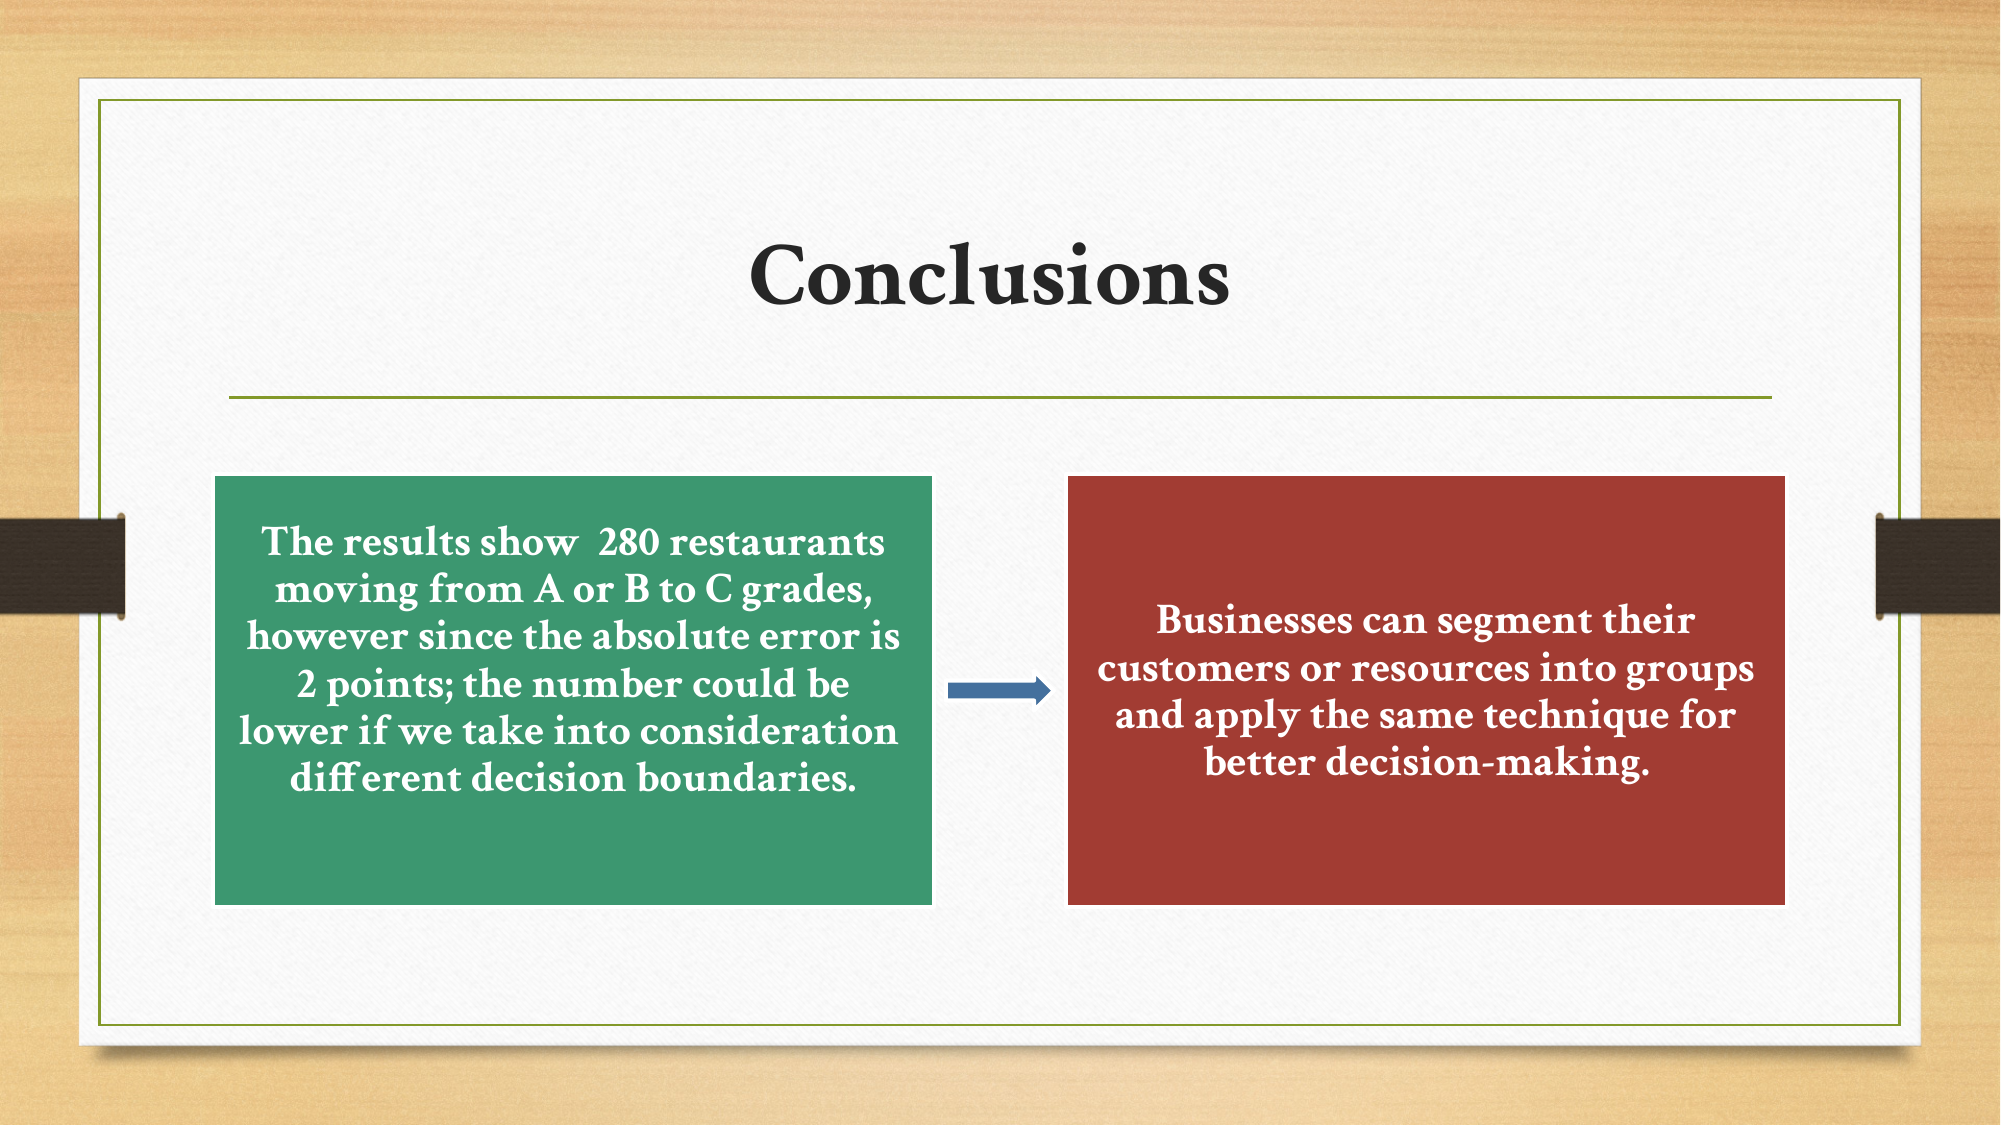

# Conclusions
The results show  280 restaurants moving from A or B to C grades, however since the absolute error is 2 points; the number could be lower if we take into consideration  different decision boundaries.

Businesses can segment their customers or resources into groups and apply the same technique for better decision-making.